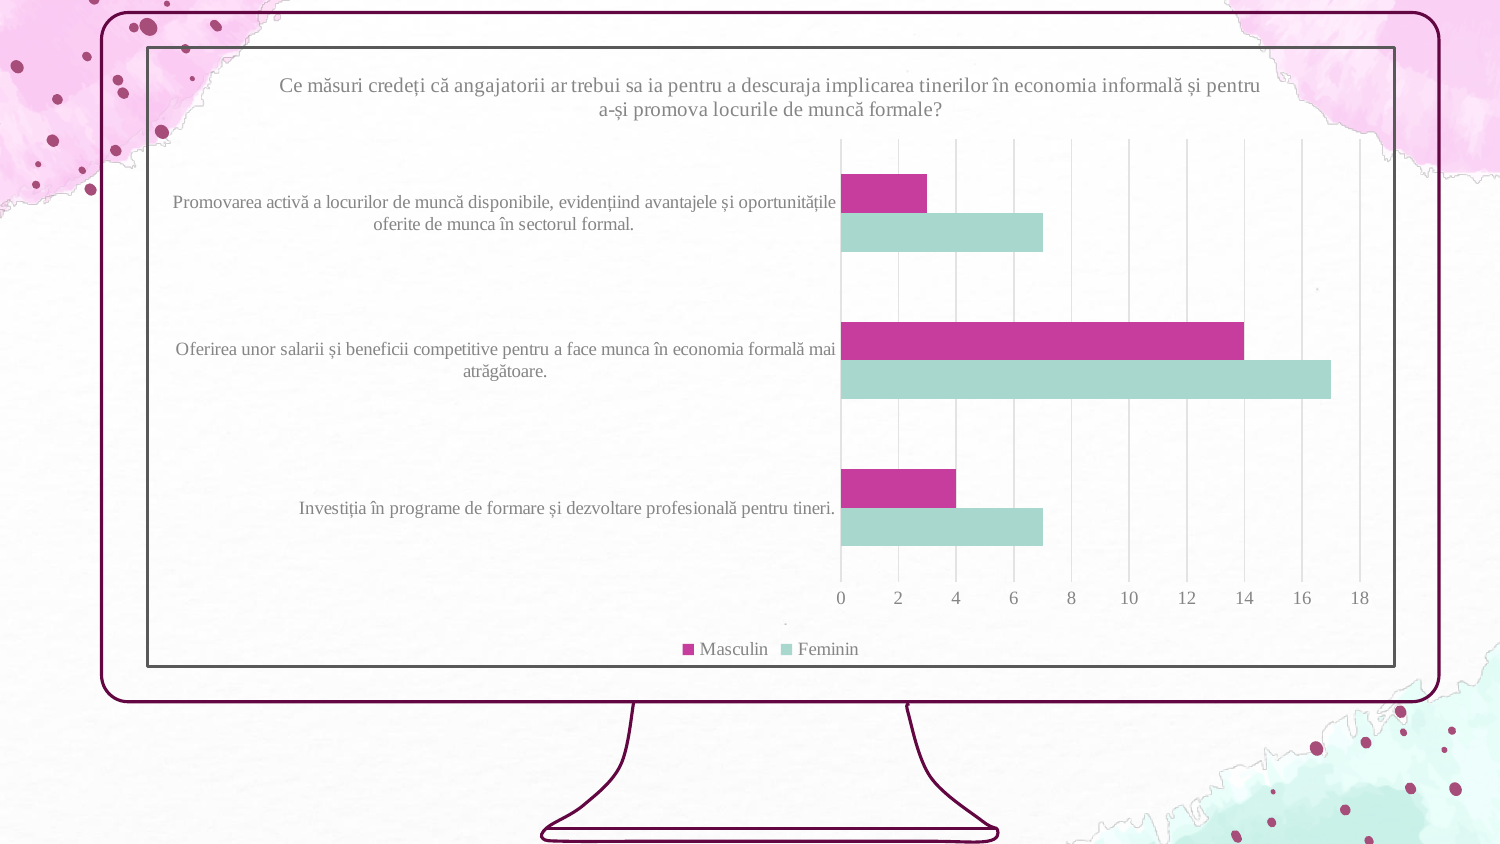

### Chart:

| Category | Feminin | Masculin |
|---|---|---|
| Investiția în programe de formare și dezvoltare profesională pentru tineri. | 7.0 | 4.0 |
| Oferirea unor salarii și beneficii competitive pentru a face munca în economia formală mai atrăgătoare. | 17.0 | 14.0 |
| Promovarea activă a locurilor de muncă disponibile, evidențiind avantajele și oportunitățile oferite de munca în sectorul formal. | 7.0 | 3.0 |